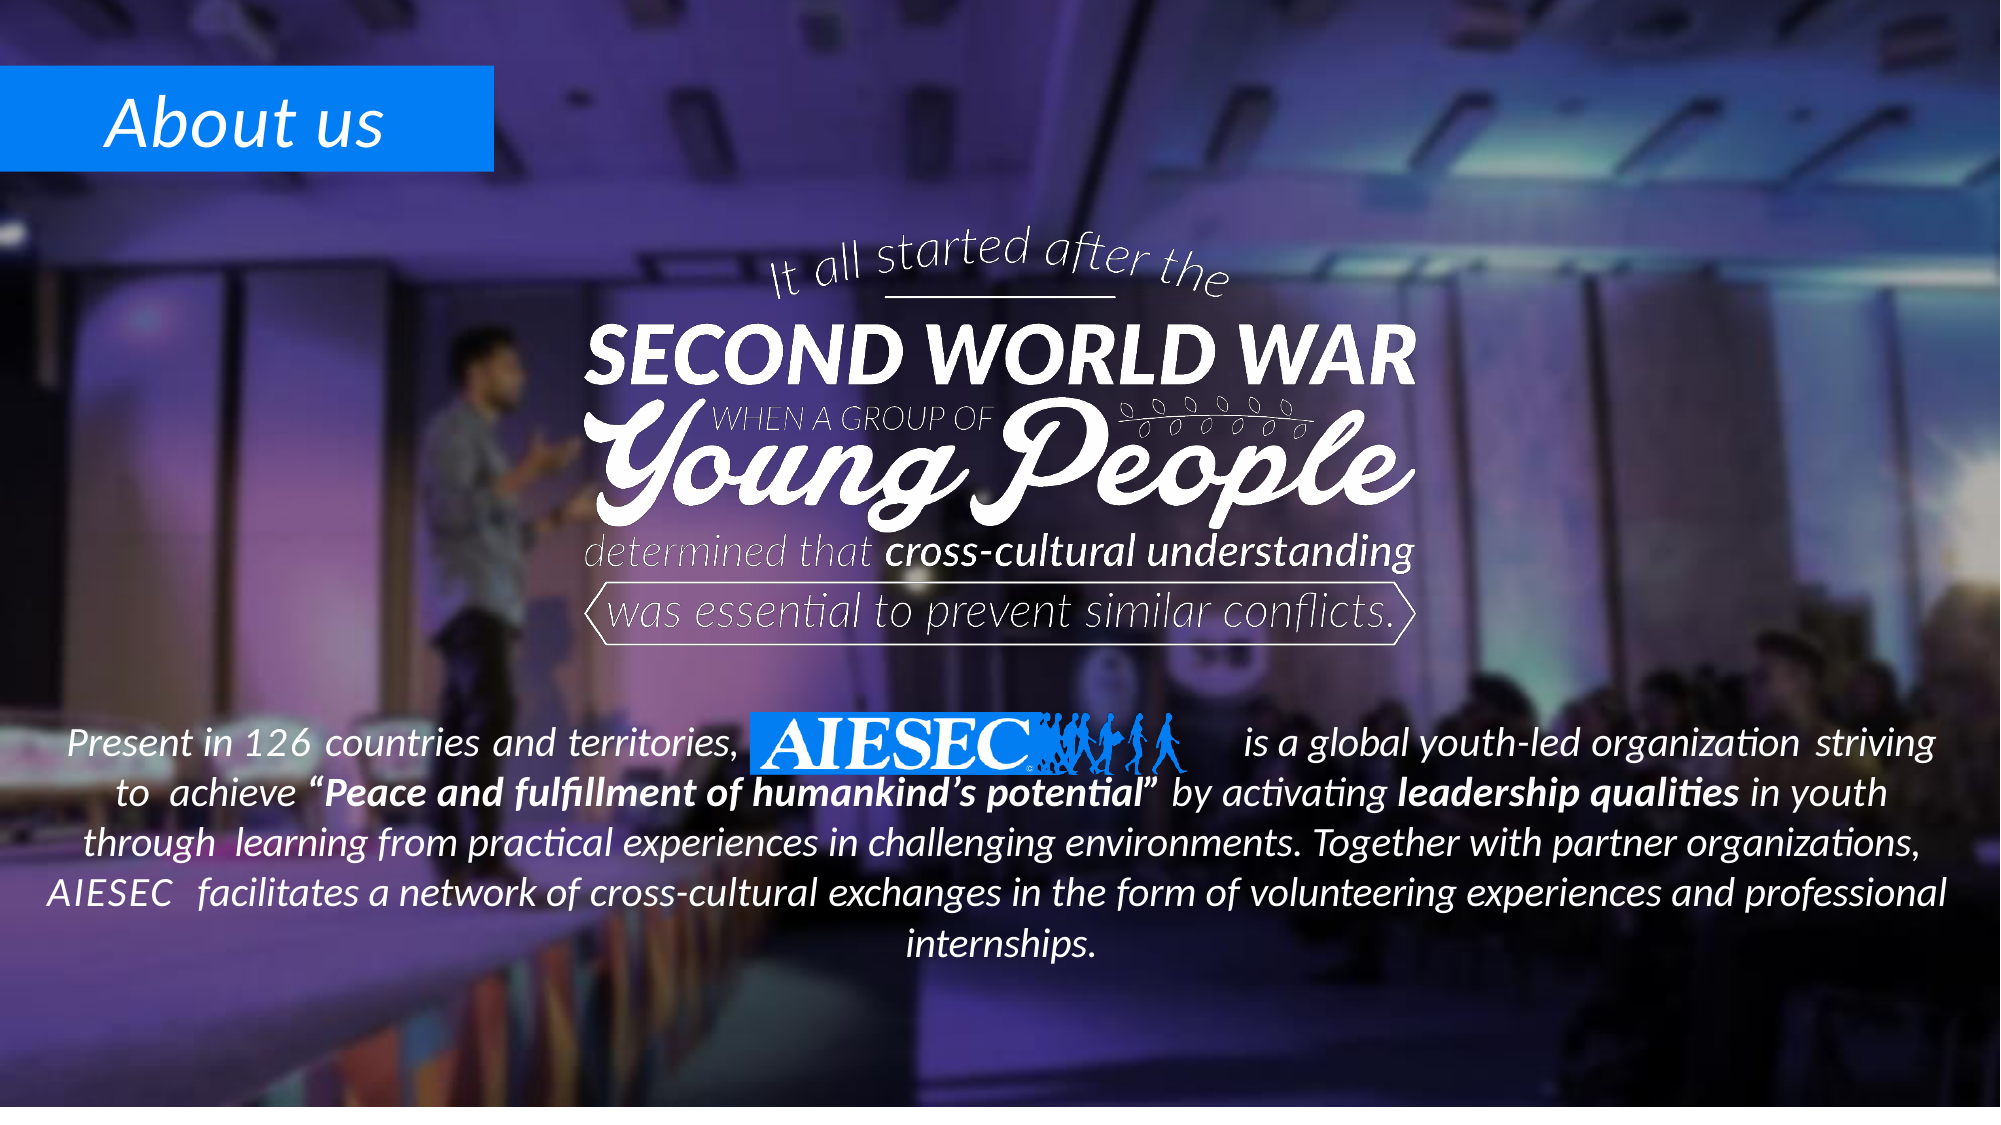

# About us

Present in 126 countries and territories,	is a global youth-led organization striving to  achieve “Peace and fulfillment of humankind’s potential” by activating leadership qualities in youth through  learning from practical experiences in challenging environments. Together with partner organizations, AIESEC  facilitates a network of cross-cultural exchanges in the form of volunteering experiences and professional  internships.